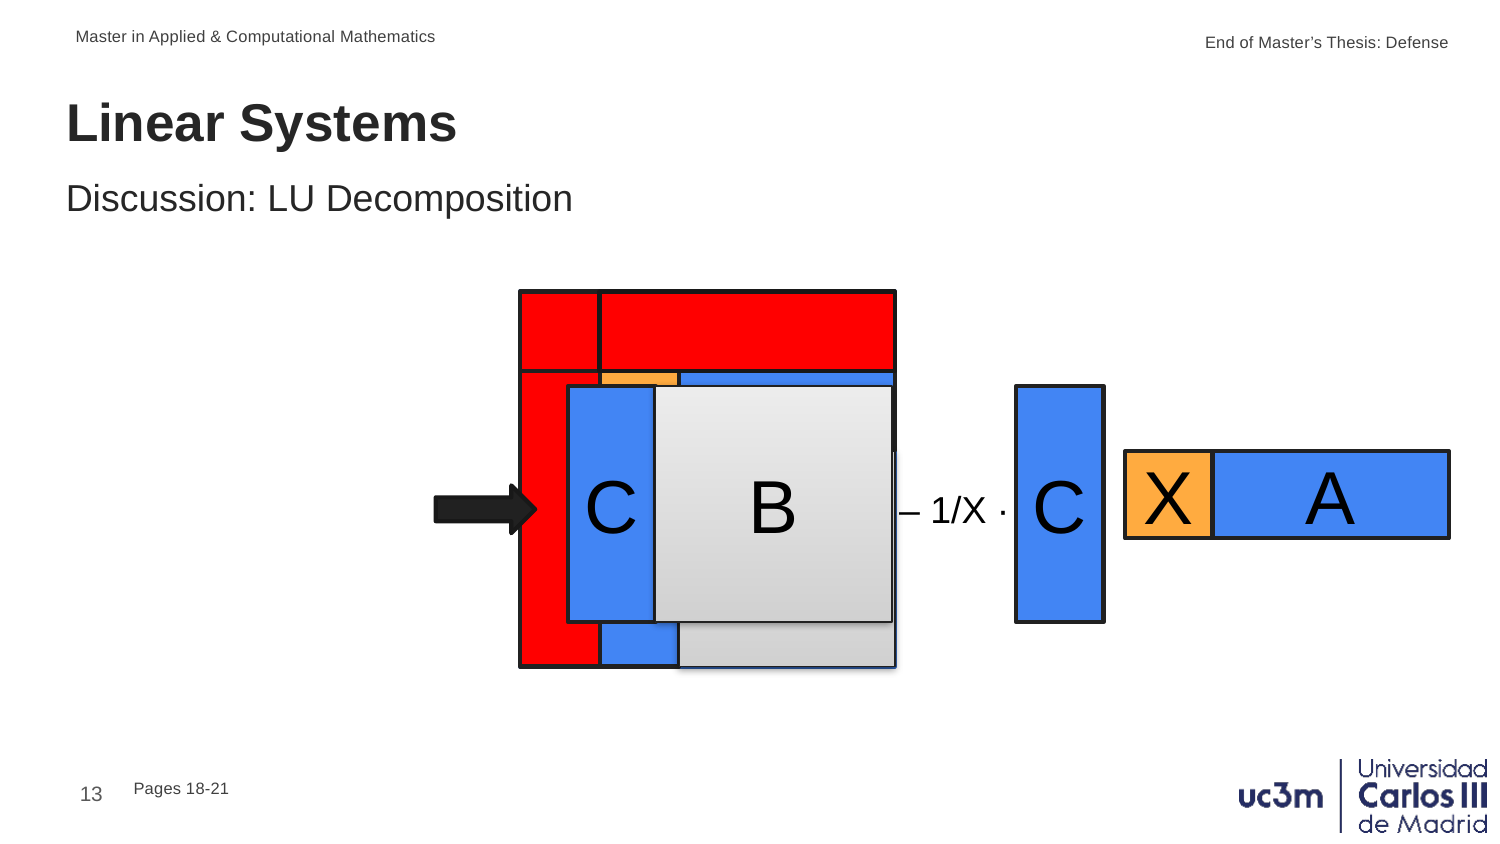

# Linear Systems
Discussion: LU Decomposition

A
X
B

C
B
A
X
C
C
– 1/X ·

13
Pages 18-21